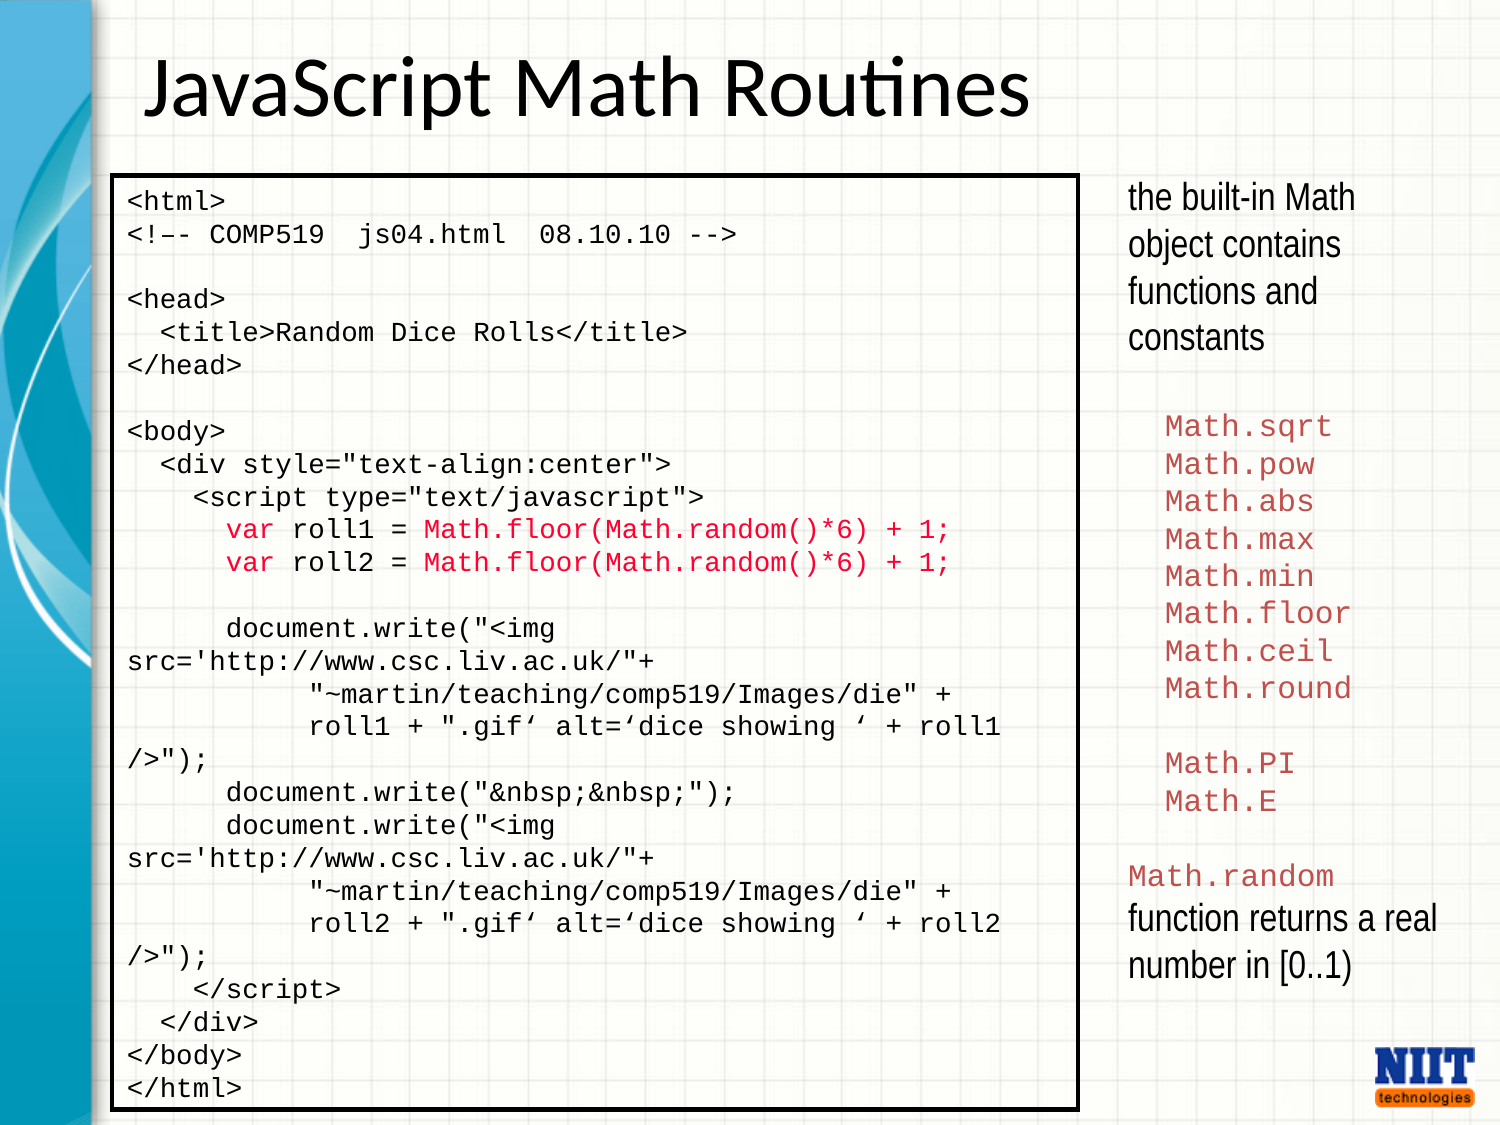

# JavaScript Math Routines
the built-in Math object contains functions and constants

Math.sqrt
Math.pow
Math.abs
Math.max
Math.min
Math.floor
Math.ceil
Math.round

Math.PI
Math.E

Math.random function returns a real number in [0..1)

<html>
<!–- COMP519  js04.html  08.10.10 -->

<head>
  <title>Random Dice Rolls</title>
</head>

<body>
  <div style="text-align:center">
    <script type="text/javascript">
      var roll1 = Math.floor(Math.random()*6) + 1;
      var roll2 = Math.floor(Math.random()*6) + 1;

      document.write("<img src='http://www.csc.liv.ac.uk/"+
           "~martin/teaching/comp519/Images/die" +
           roll1 + ".gif‘ alt=‘dice showing ‘ + roll1 />");
      document.write("&nbsp;&nbsp;");
      document.write("<img src='http://www.csc.liv.ac.uk/"+
           "~martin/teaching/comp519/Images/die" +
           roll2 + ".gif‘ alt=‘dice showing ‘ + roll2 />");
    </script>
  </div>
</body>
</html>